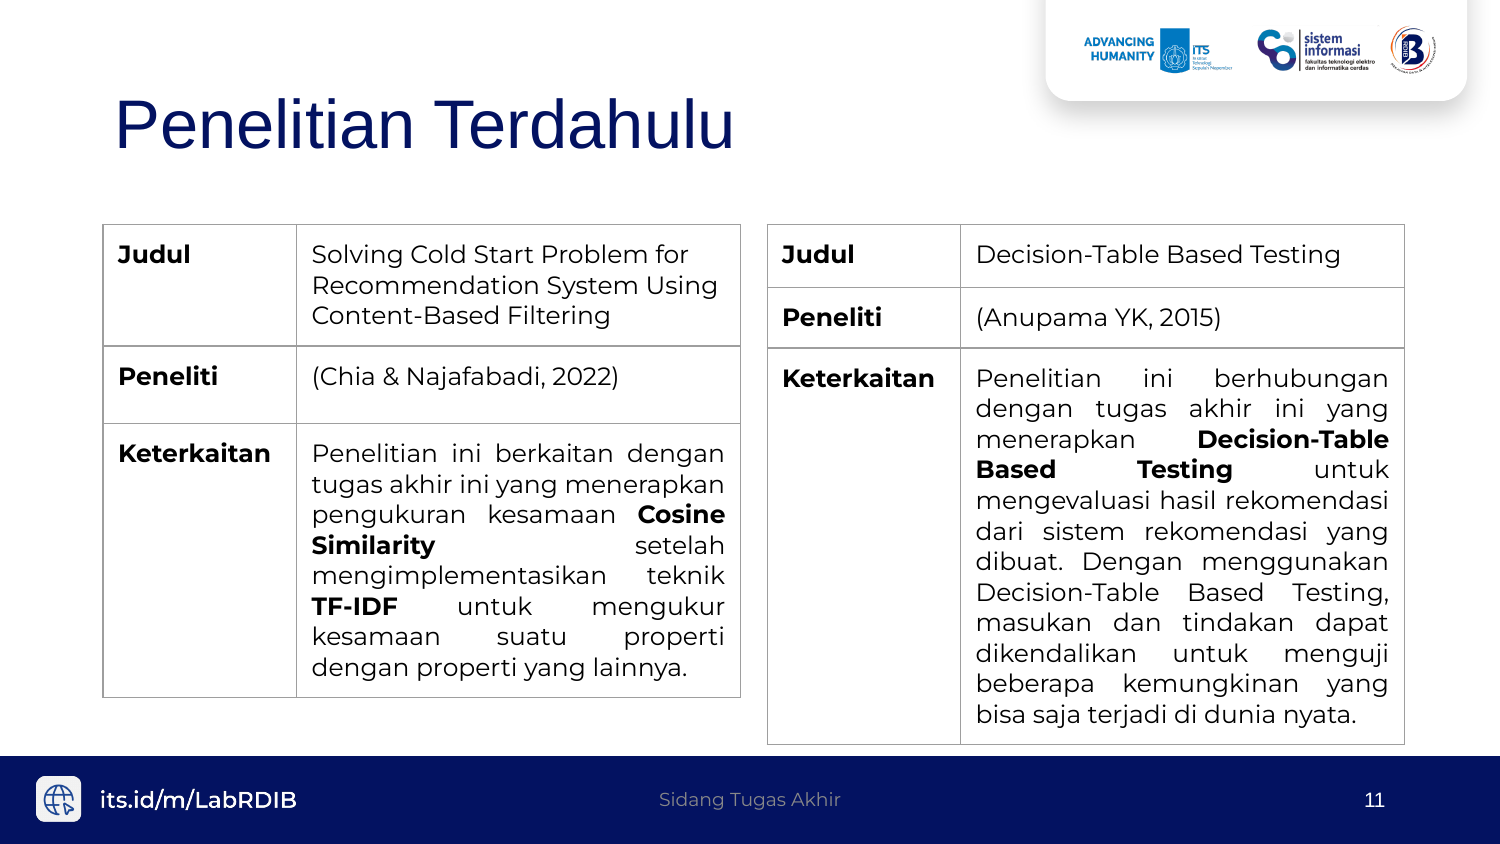

# Penelitian Terdahulu
| Judul | Solving Cold Start Problem for Recommendation System Using Content-Based Filtering |
| --- | --- |
| Peneliti | (Chia & Najafabadi, 2022) |
| Keterkaitan | Penelitian ini berkaitan dengan tugas akhir ini yang menerapkan pengukuran kesamaan Cosine Similarity setelah mengimplementasikan teknik TF-IDF untuk mengukur kesamaan suatu properti dengan properti yang lainnya. |
| Judul | Decision-Table Based Testing |
| --- | --- |
| Peneliti | (Anupama YK, 2015) |
| Keterkaitan | Penelitian ini berhubungan dengan tugas akhir ini yang menerapkan Decision-Table Based Testing untuk mengevaluasi hasil rekomendasi dari sistem rekomendasi yang dibuat. Dengan menggunakan Decision-Table Based Testing, masukan dan tindakan dapat dikendalikan untuk menguji beberapa kemungkinan yang bisa saja terjadi di dunia nyata. |
Sidang Tugas Akhir
11